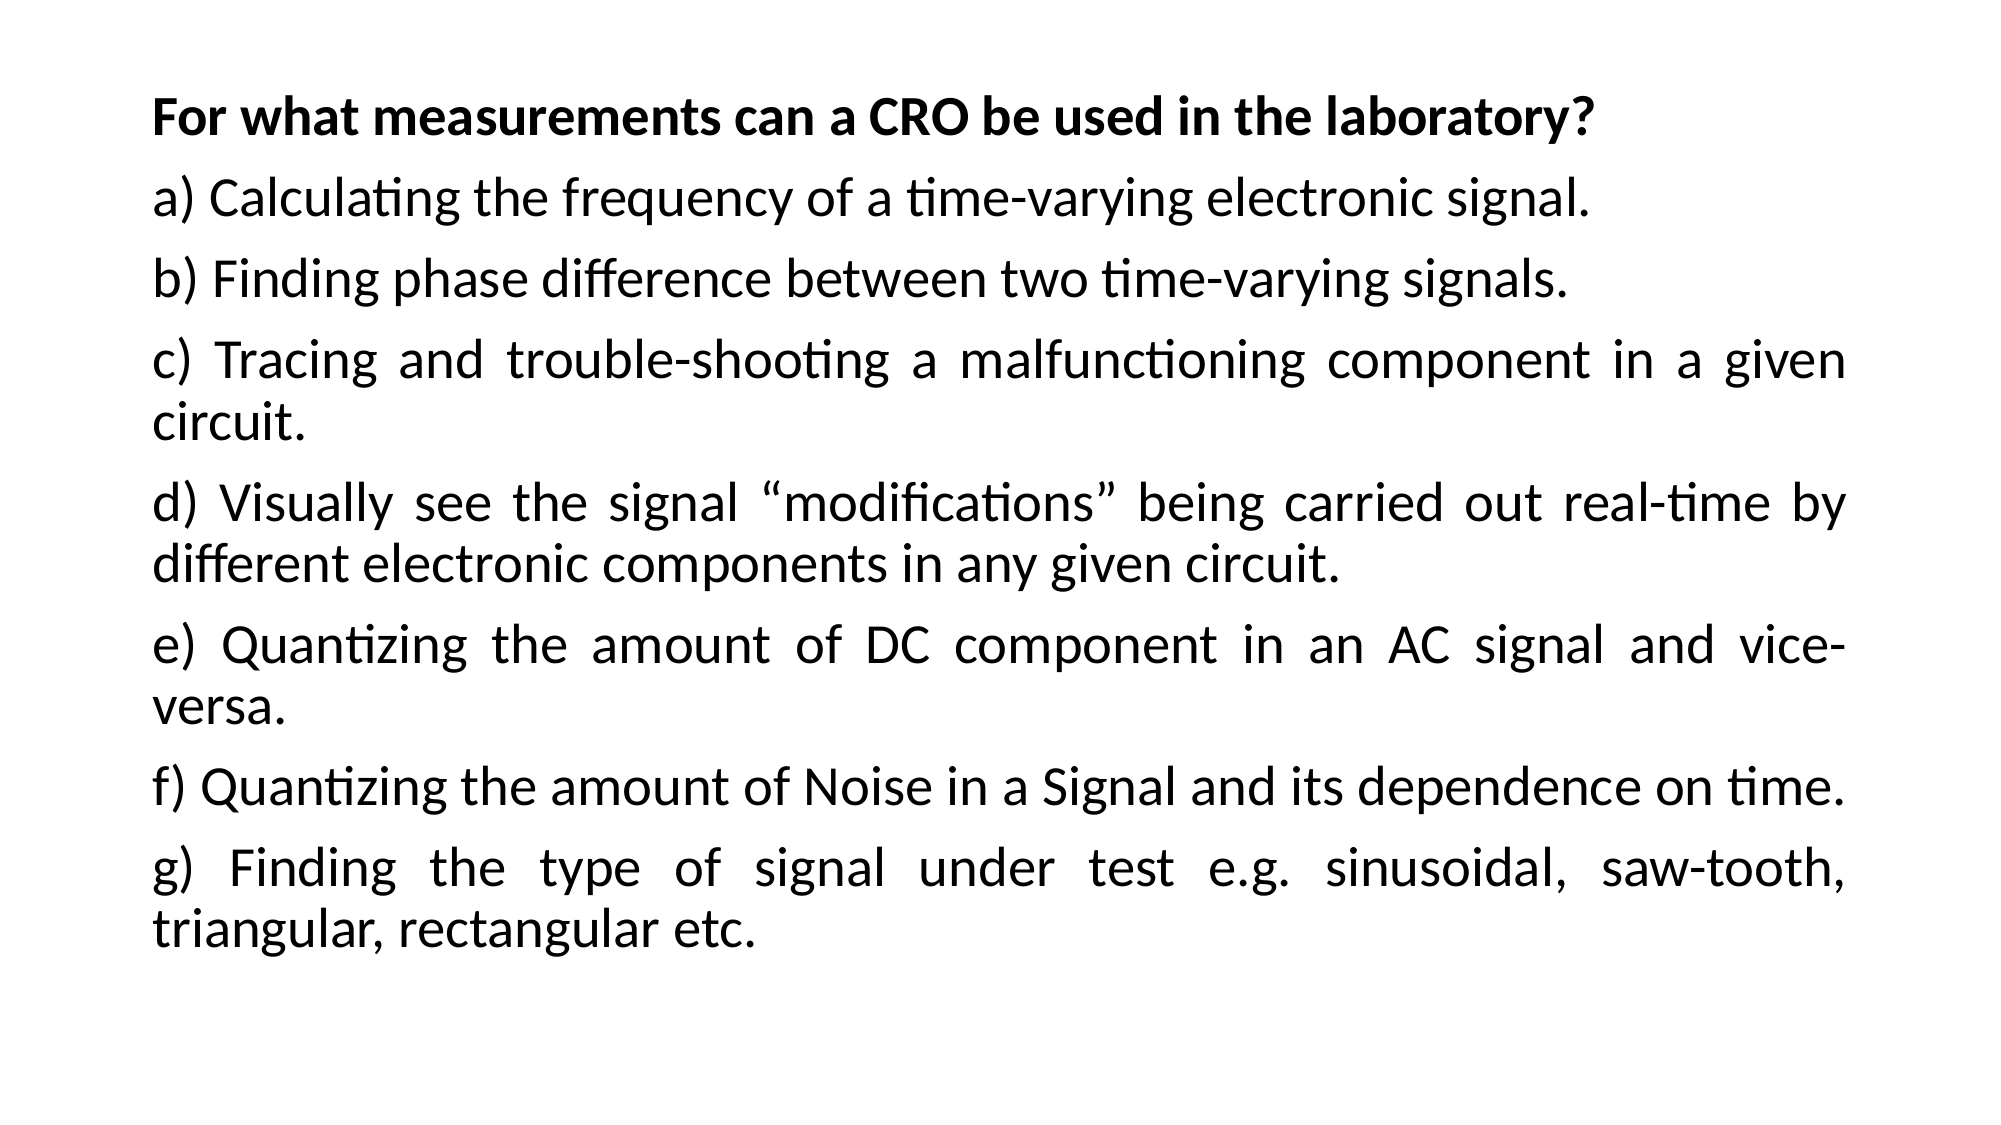

For what measurements can a CRO be used in the laboratory?
a) Calculating the frequency of a time-varying electronic signal.
b) Finding phase difference between two time-varying signals.
c) Tracing and trouble-shooting a malfunctioning component in a given circuit.
d) Visually see the signal “modifications” being carried out real-time by different electronic components in any given circuit.
e) Quantizing the amount of DC component in an AC signal and vice-versa.
f) Quantizing the amount of Noise in a Signal and its dependence on time.
g) Finding the type of signal under test e.g. sinusoidal, saw-tooth, triangular, rectangular etc.